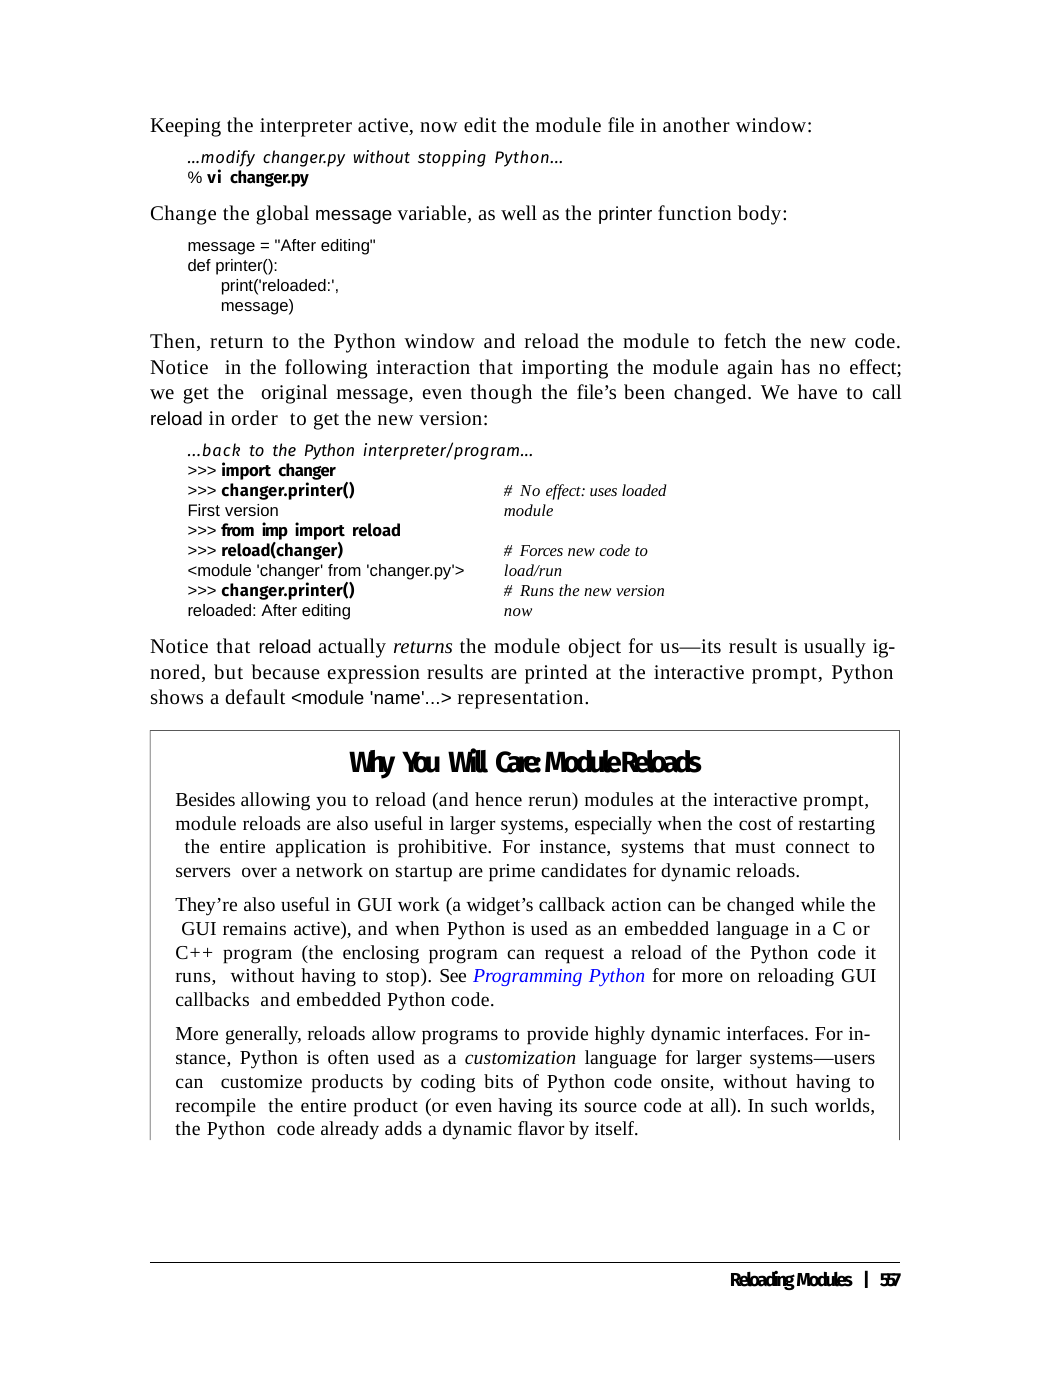

Keeping the interpreter active, now edit the module file in another window:
...modify changer.py without stopping Python...
% vi changer.py
Change the global message variable, as well as the printer function body:
message = "After editing"  def printer():
print('reloaded:', message)
Then, return to the Python window and reload the module to fetch the new code. Notice  in the following interaction that importing the module again has no effect; we get the  original message, even though the file’s been changed. We have to call reload in order  to get the new version:
...back to the Python interpreter/program...
>>> import changer
>>> changer.printer()
First version
>>> from imp import reload
>>> reload(changer)
<module 'changer' from 'changer.py'>
>>> changer.printer()
reloaded: After editing
# No effect: uses loaded module
# Forces new code to load/run
# Runs the new version now
Notice that reload actually returns the module object for us—its result is usually ig-  nored, but because expression results are printed at the interactive prompt, Python  shows a default <module 'name'...> representation.

Why You Will Care: Module Reloads
Besides allowing you to reload (and hence rerun) modules at the interactive prompt,  module reloads are also useful in larger systems, especially when the cost of restarting  the entire application is prohibitive. For instance, systems that must connect to servers  over a network on startup are prime candidates for dynamic reloads.
They’re also useful in GUI work (a widget’s callback action can be changed while the  GUI remains active), and when Python is used as an embedded language in a C or  C++ program (the enclosing program can request a reload of the Python code it runs,  without having to stop). See Programming Python for more on reloading GUI callbacks  and embedded Python code.
More generally, reloads allow programs to provide highly dynamic interfaces. For in-  stance, Python is often used as a customization language for larger systems—users can  customize products by coding bits of Python code onsite, without having to recompile  the entire product (or even having its source code at all). In such worlds, the Python  code already adds a dynamic flavor by itself.

Reloading Modules  |  557